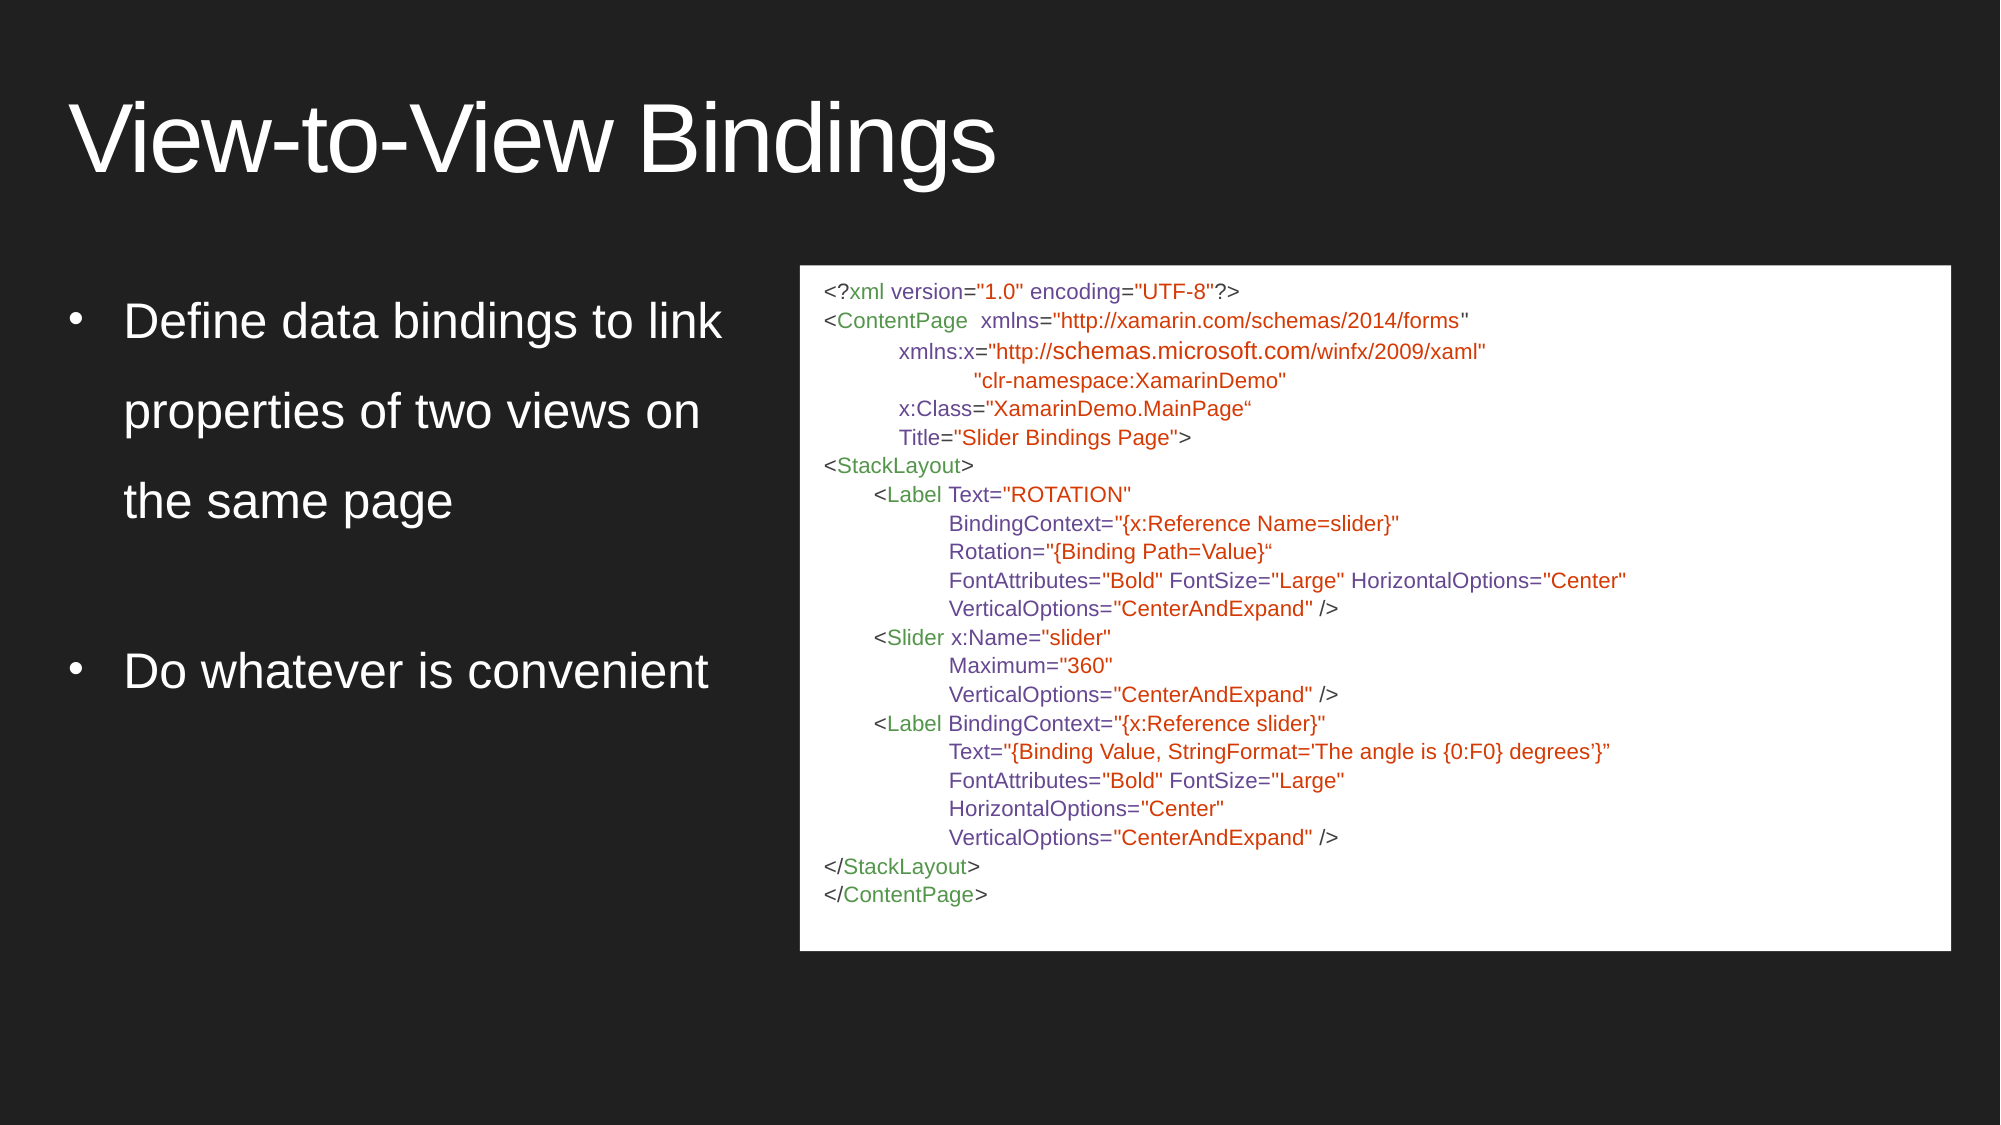

# View-to-View Bindings
Define data bindings to link properties of two views on the same page

Do whatever is convenient
<?xml version="1.0" encoding="UTF-8"?>
<ContentPage  xmlns="http://xamarin.com/schemas/2014/forms"
            xmlns:x="http://schemas.microsoft.com/winfx/2009/xaml"
            	"clr-namespace:XamarinDemo"
            x:Class="XamarinDemo.MainPage“
            Title="Slider Bindings Page">
<StackLayout>
        <Label Text="ROTATION"
                    BindingContext="{x:Reference Name=slider}"
                    Rotation="{Binding Path=Value}“
                    FontAttributes="Bold" FontSize="Large" HorizontalOptions="Center"
                    VerticalOptions="CenterAndExpand" />
        <Slider x:Name="slider"
                    Maximum="360"
                    VerticalOptions="CenterAndExpand" />
        <Label BindingContext="{x:Reference slider}"
                    Text="{Binding Value, StringFormat='The angle is {0:F0} degrees’}”
                    FontAttributes="Bold" FontSize="Large"
                    HorizontalOptions="Center"
                    VerticalOptions="CenterAndExpand" />
</StackLayout>
</ContentPage>